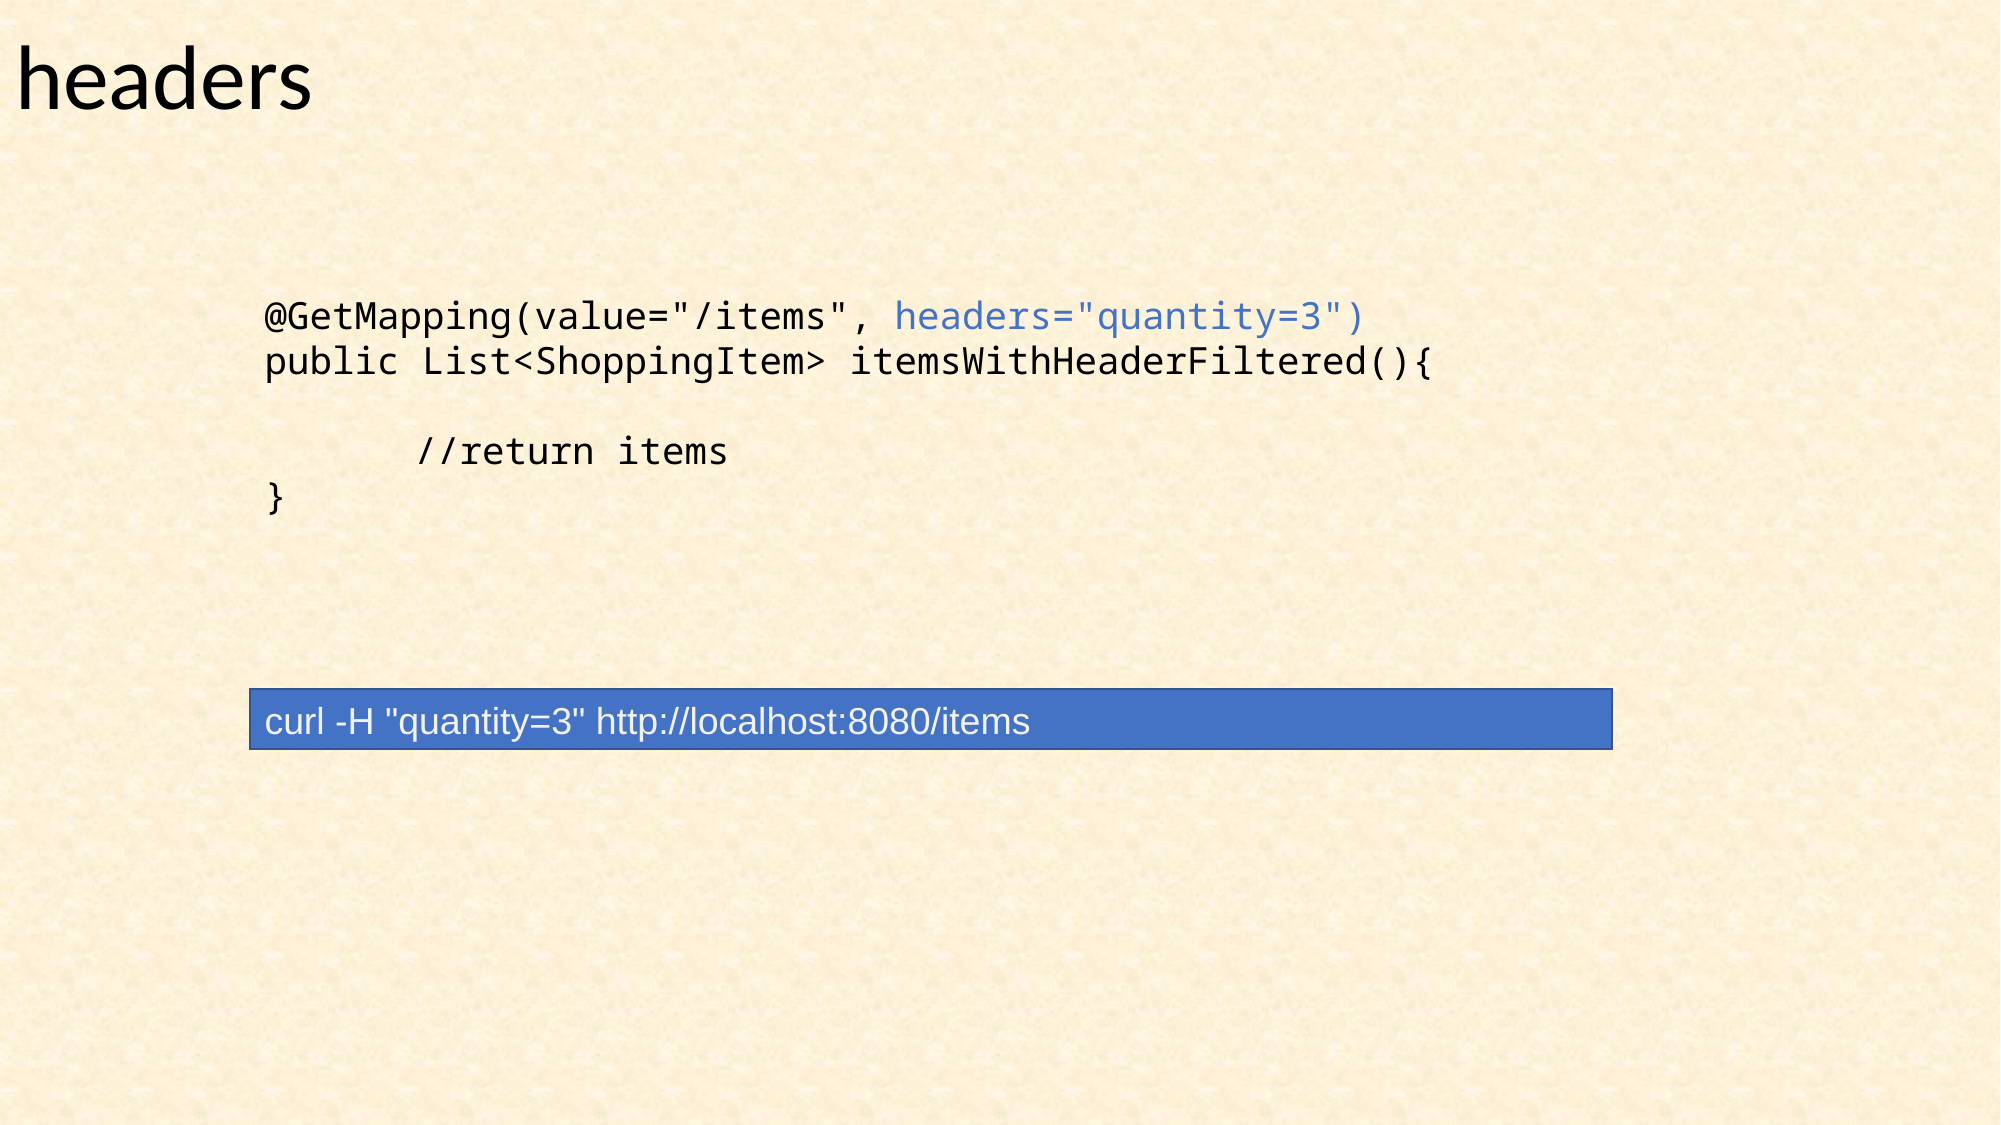

# headers
@GetMapping(value="/items", headers="quantity=3")
public List<ShoppingItem> itemsWithHeaderFiltered(){

	//return items
}
curl -H "quantity=3" http://localhost:8080/items